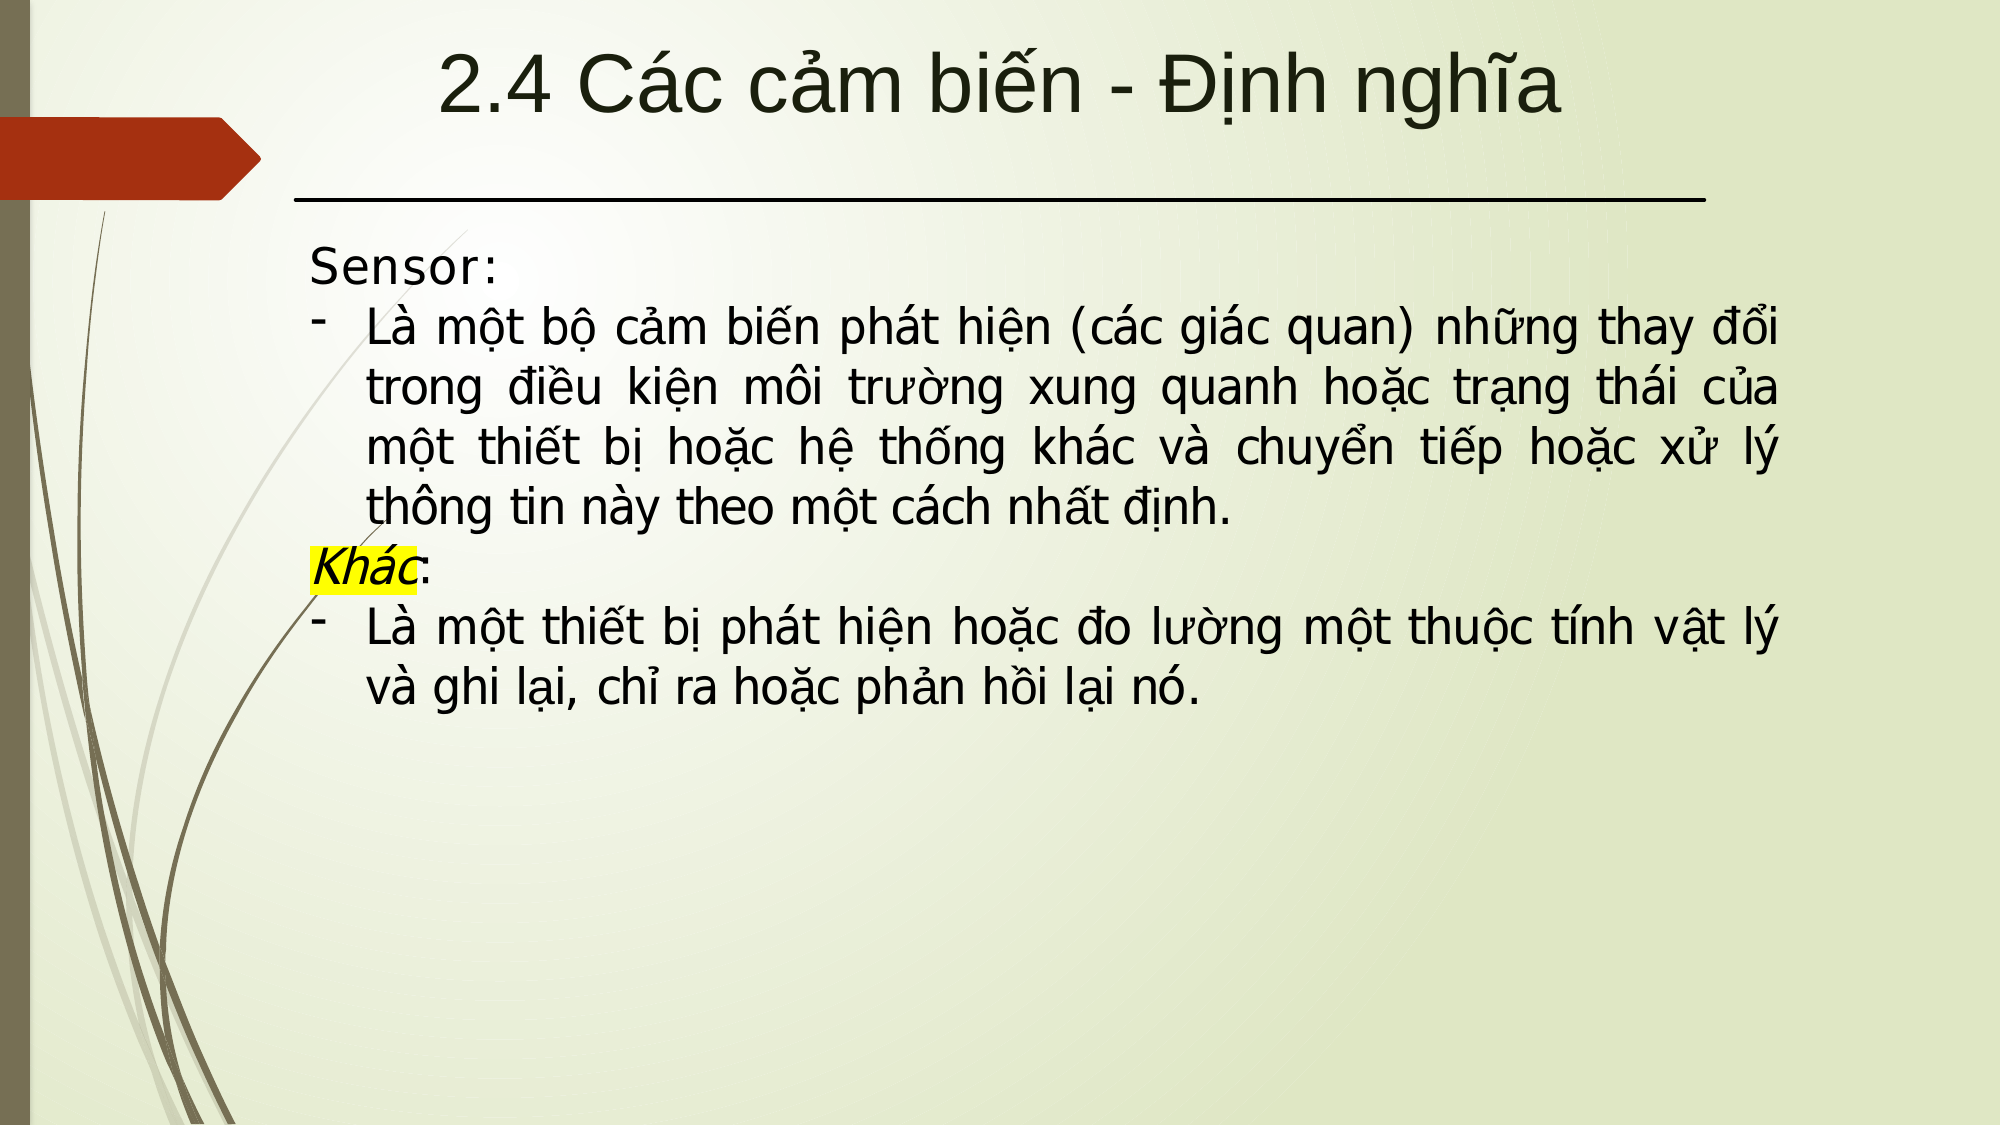

# 2.4 Các cảm biến - Định nghĩa
Sensor:
Là một bộ cảm biến phát hiện (các giác quan) những thay đổi trong điều kiện môi trường xung quanh hoặc trạng thái của một thiết bị hoặc hệ thống khác và chuyển tiếp hoặc xử lý thông tin này theo một cách nhất định.
Khác:
Là một thiết bị phát hiện hoặc đo lường một thuộc tính vật lý và ghi lại, chỉ ra hoặc phản hồi lại nó.